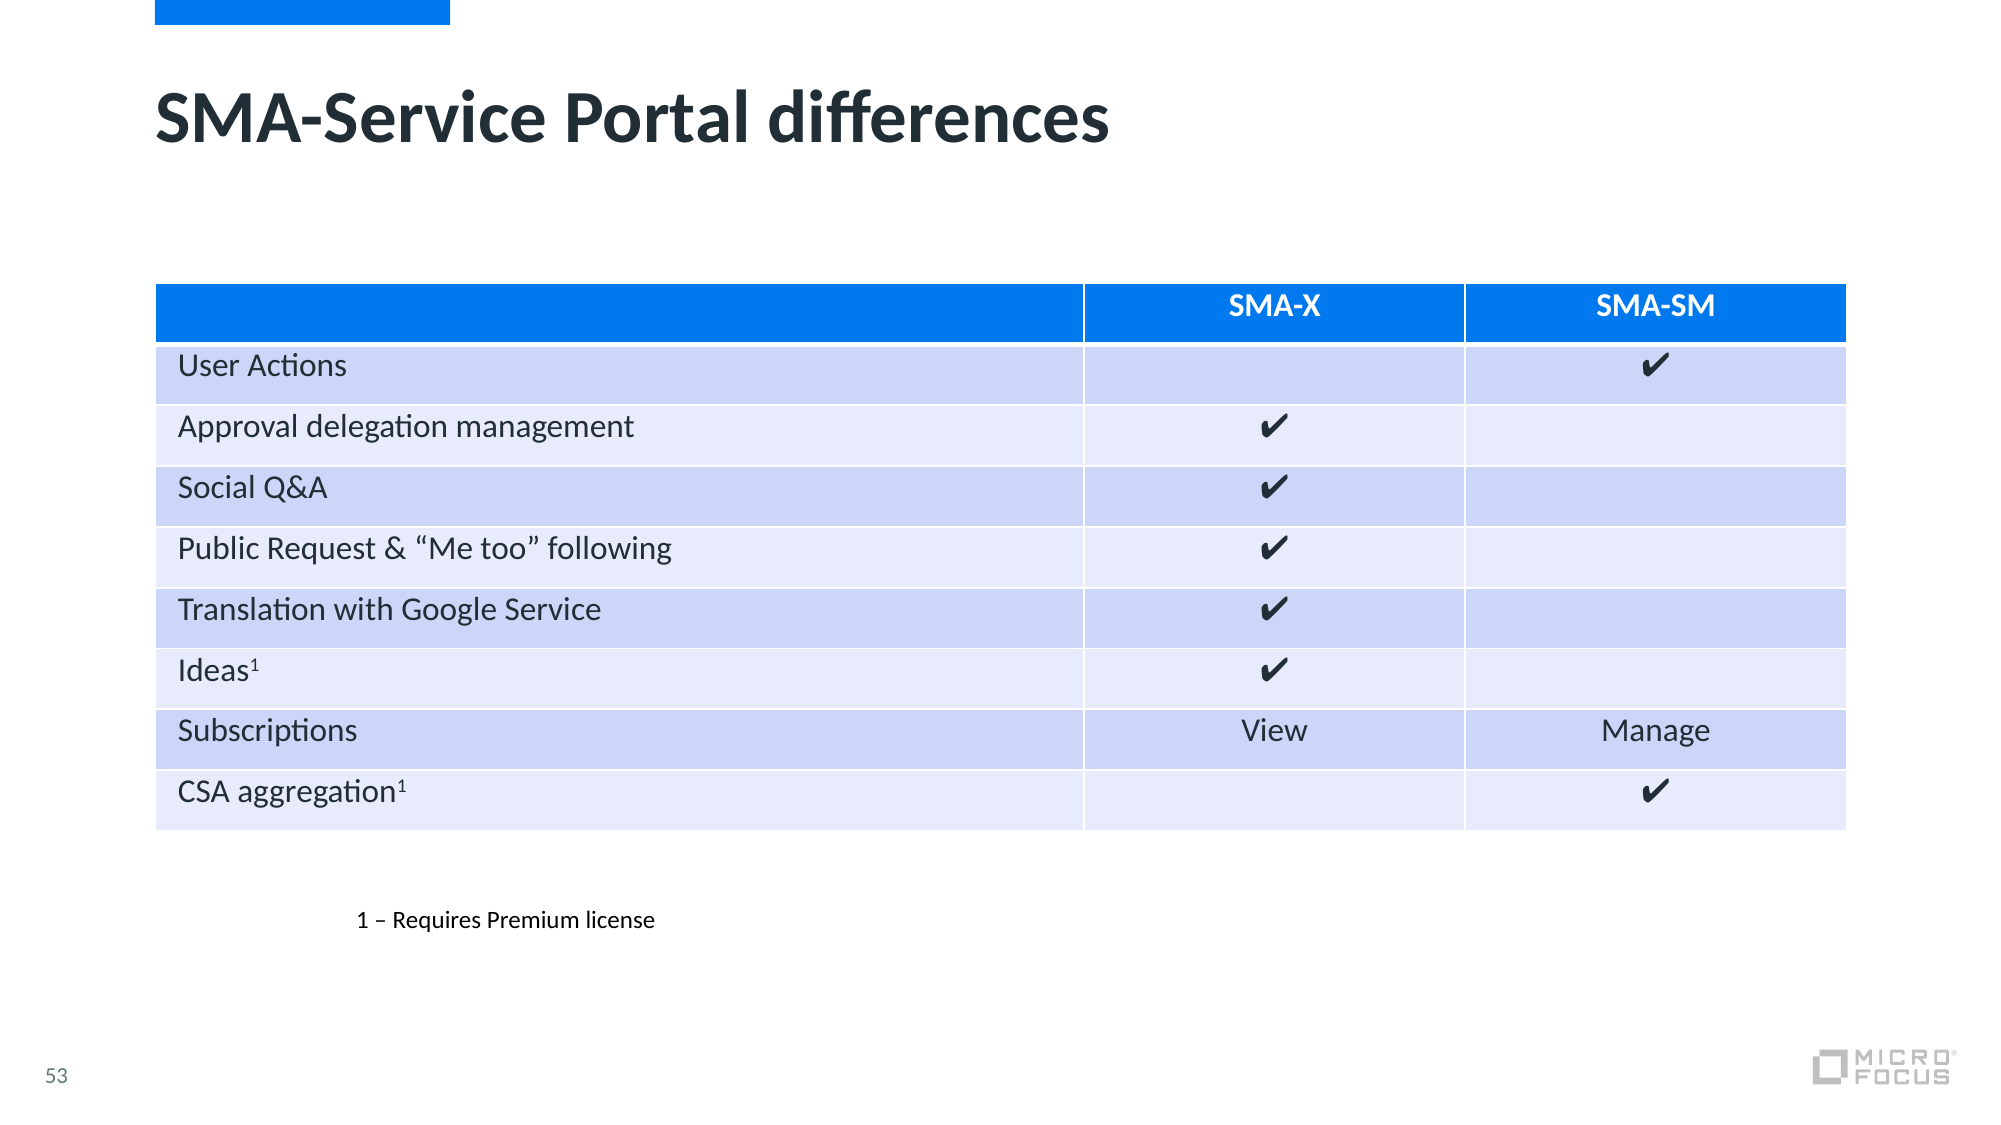

# SMA-Service Portal differences
|  | SMA-X | SMA-SM |
| --- | --- | --- |
| User Actions |  | ✔ |
| Approval delegation management | ✔ |  |
| Social Q&A | ✔ |  |
| Public Request & “Me too” following | ✔ |  |
| Translation with Google Service | ✔ |  |
| Ideas1 | ✔ |  |
| Subscriptions | View | Manage |
| CSA aggregation1 |  | ✔ |
1 – Requires Premium license

53